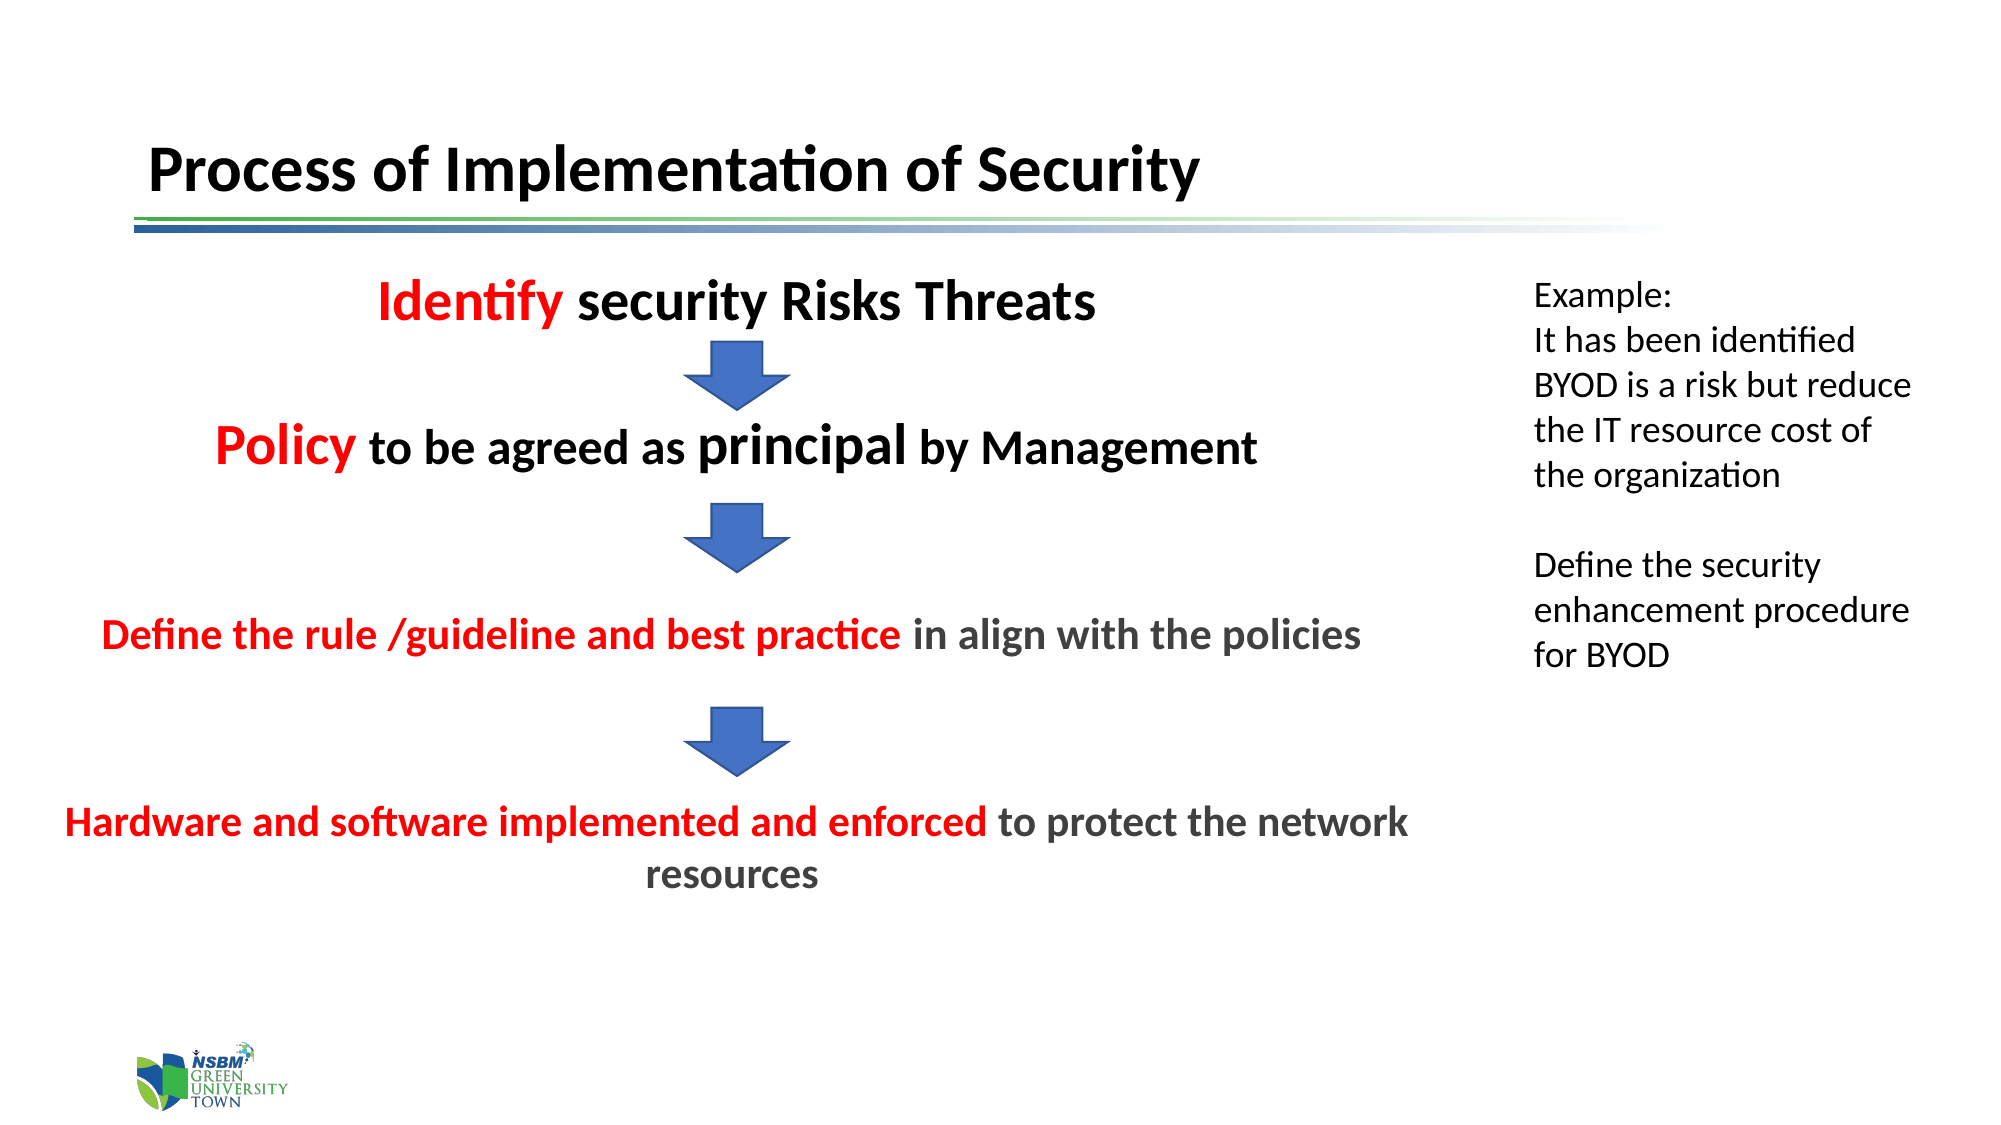

# Process of Implementation of Security
Identify security Risks Threats
Example:
It has been identified BYOD is a risk but reduce the IT resource cost of the organization

Define the security enhancement procedure for BYOD

Policy to be agreed as principal by Management

Define the rule /guideline and best practice in align with the policies

Hardware and software implemented and enforced to protect the network resources